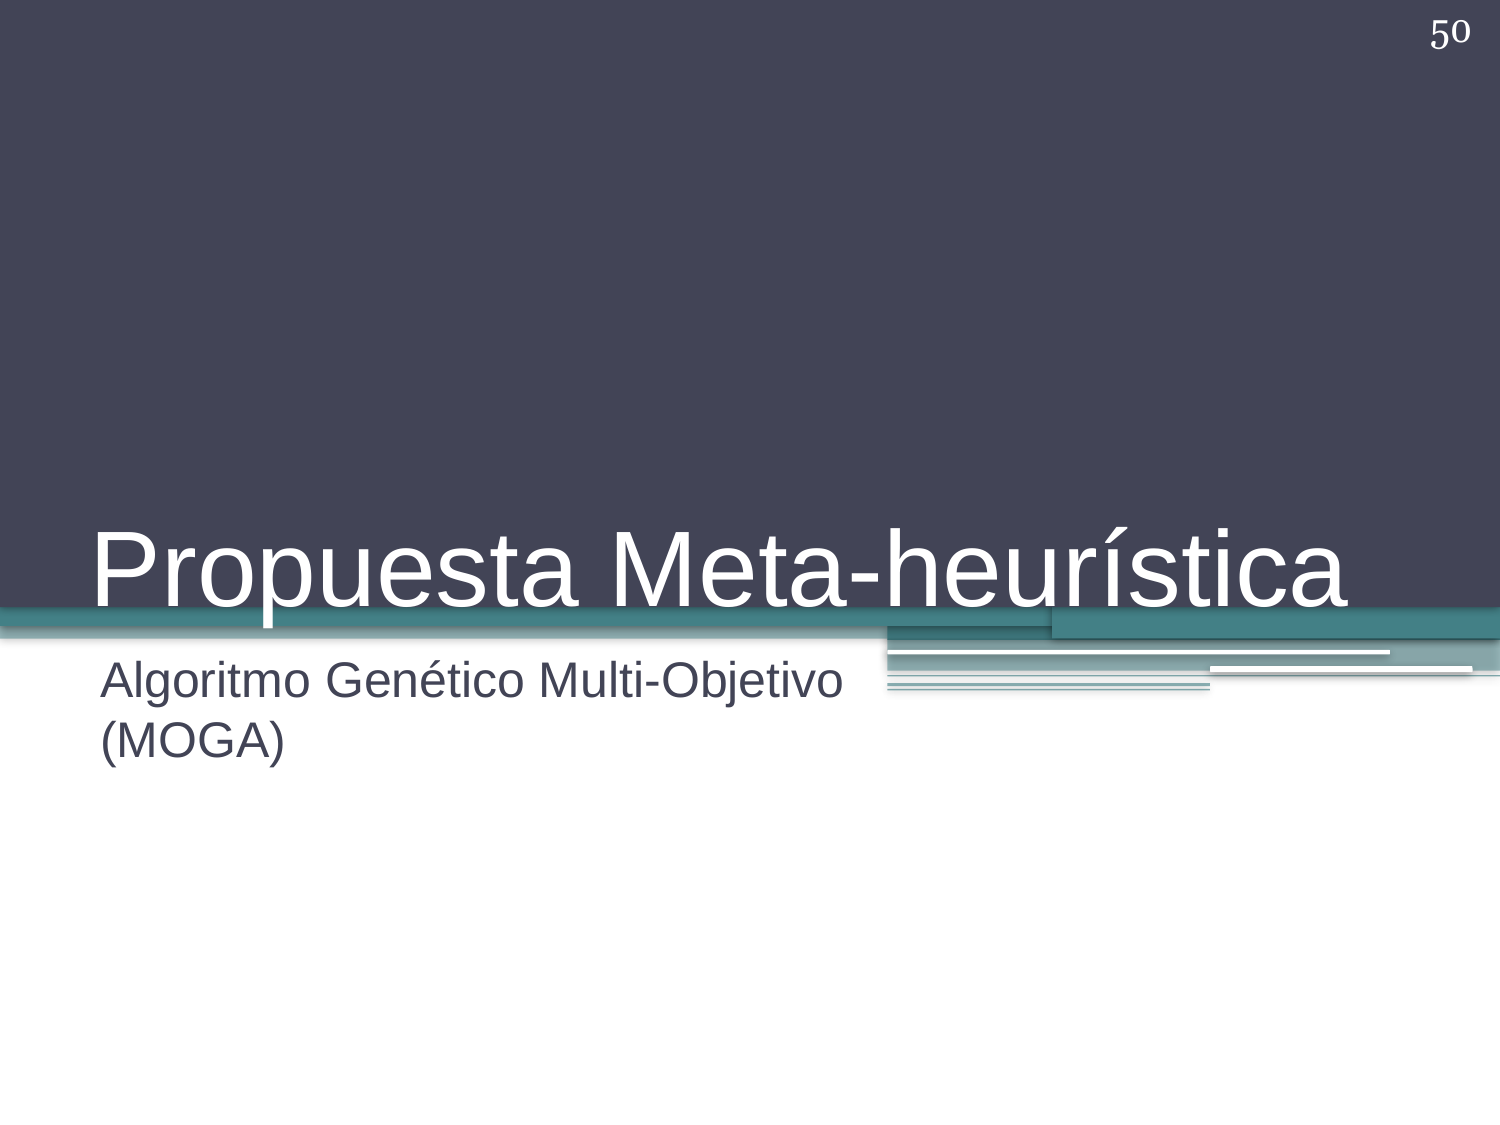

50
# Propuesta Meta-heurística
Algoritmo Genético Multi-Objetivo (MOGA)